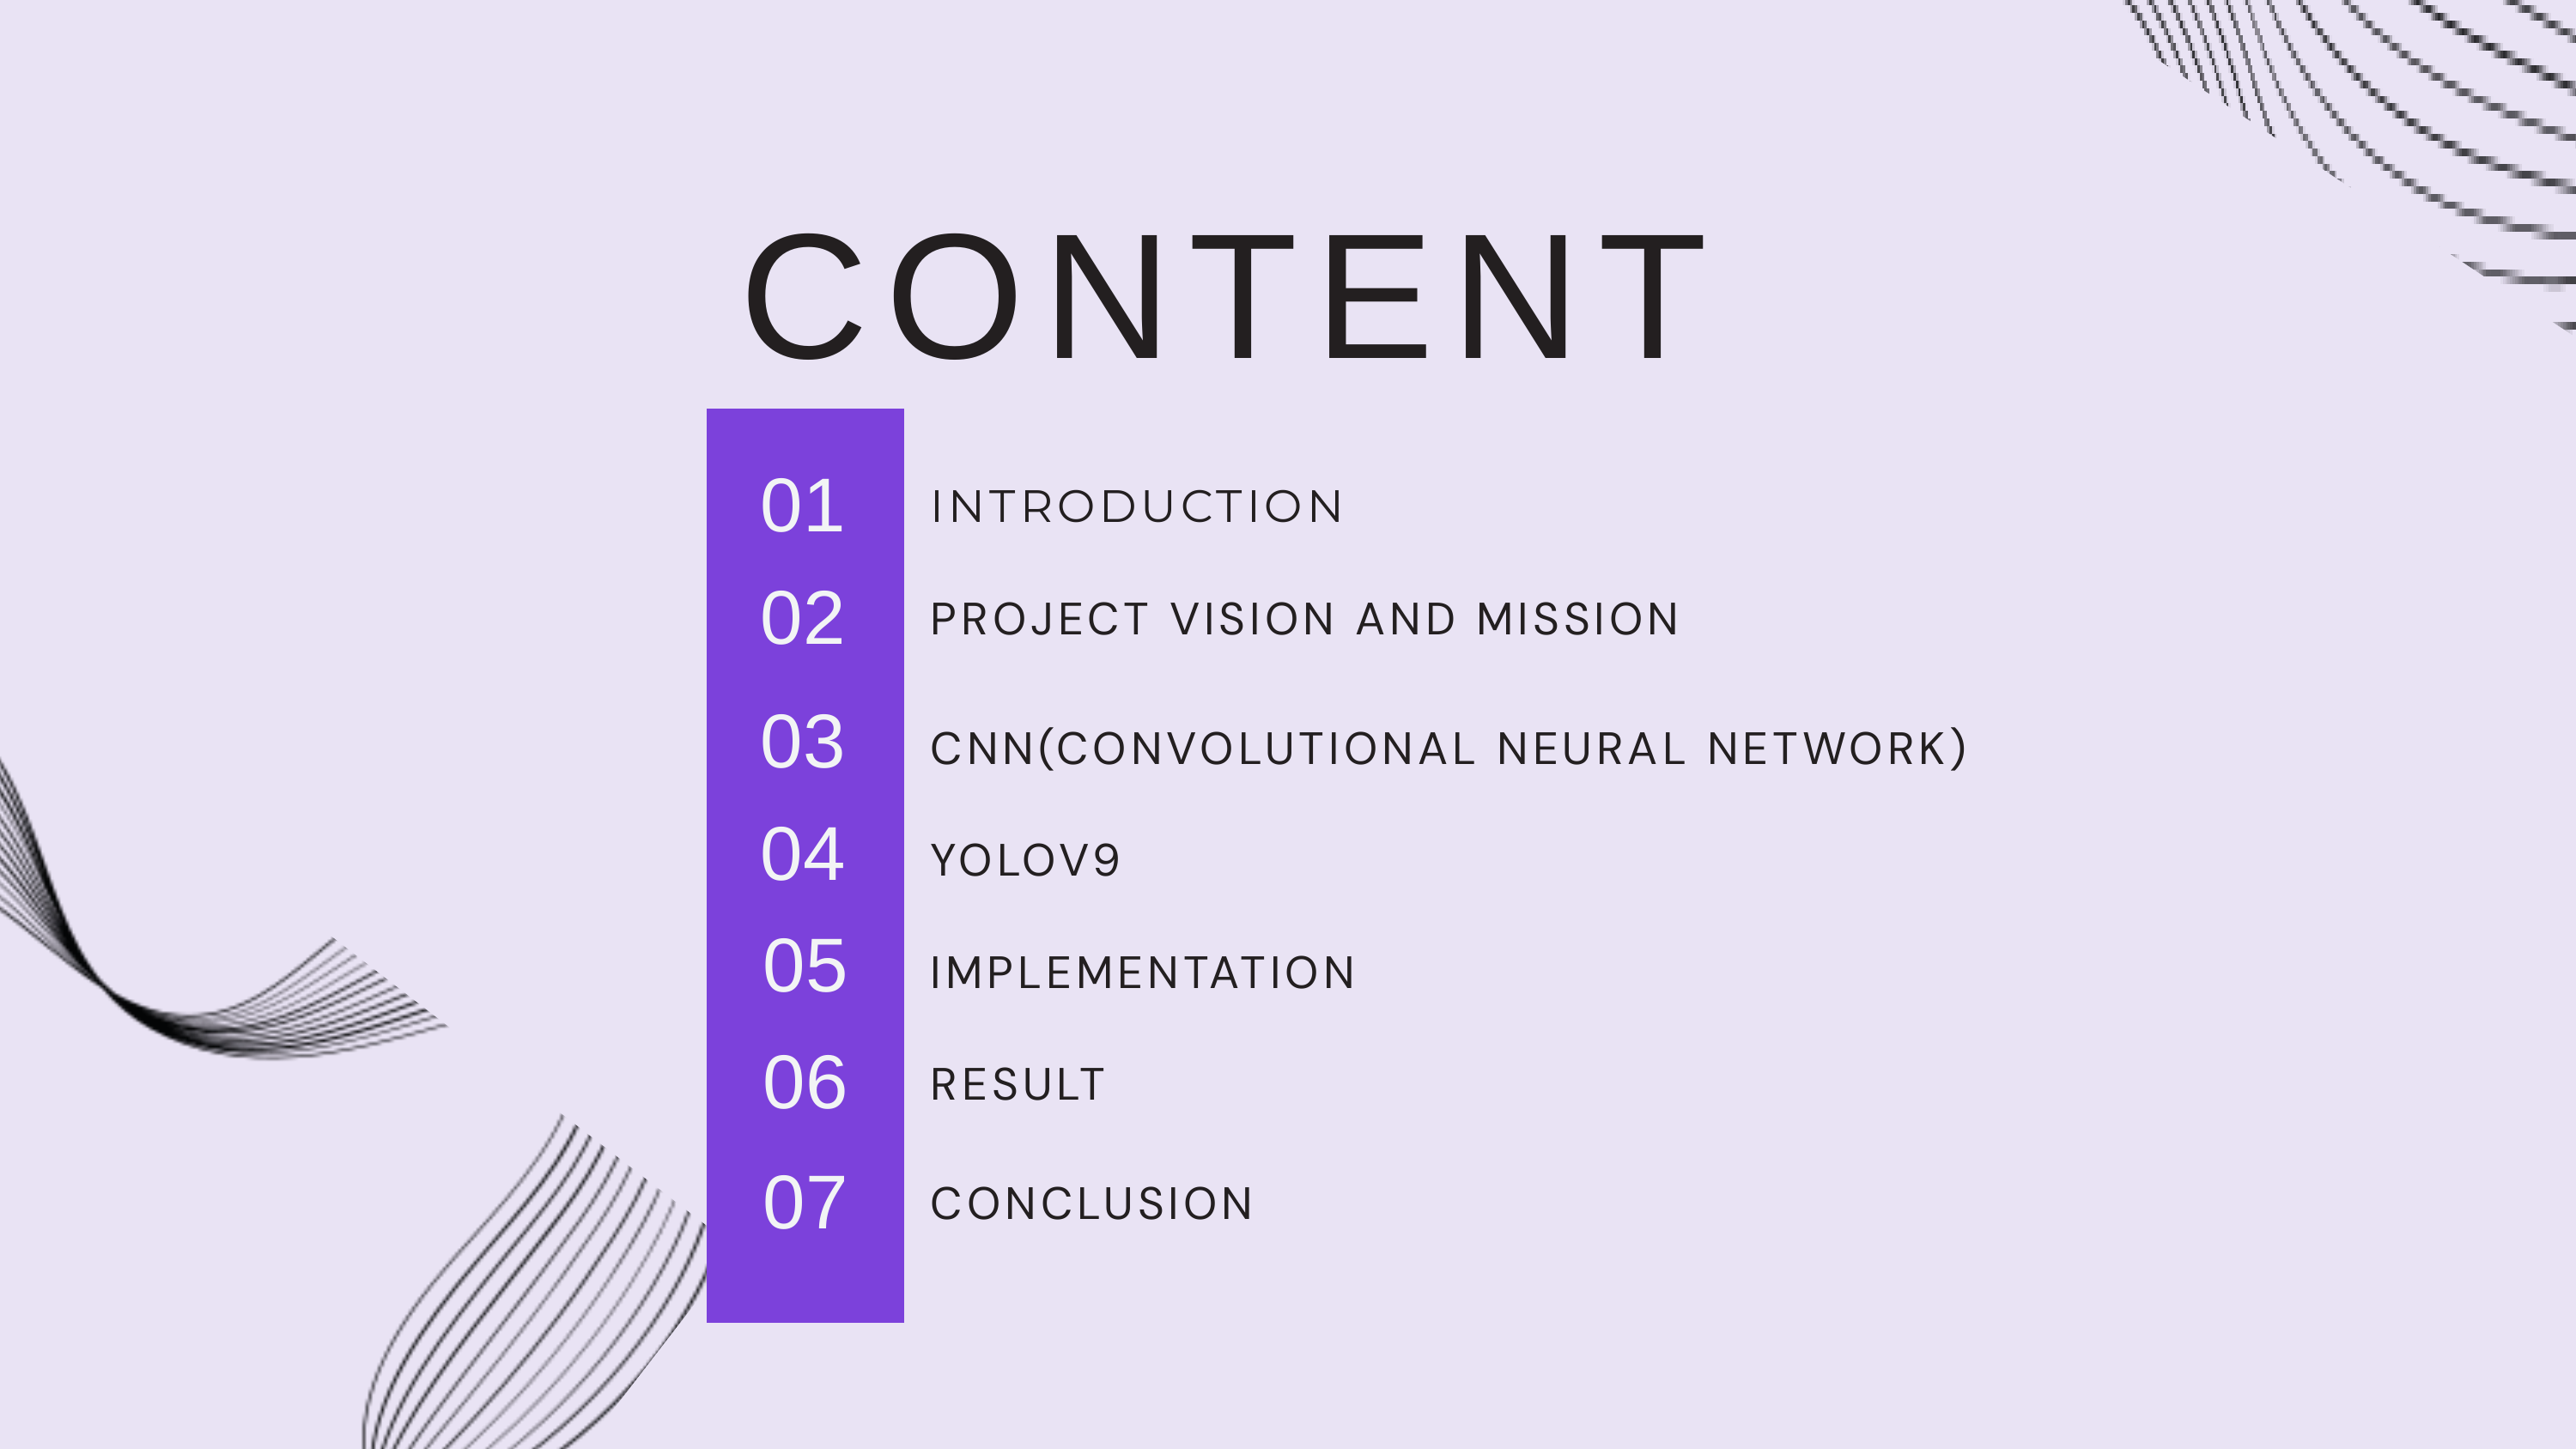

CONTENT

01
INTRODUCTION
02
PROJECT VISION AND MISSION
03
CNN(CONVOLUTIONAL NEURAL NETWORK)

04
YOLOV9
05
IMPLEMENTATION
06
RESULT
07
CONCLUSION